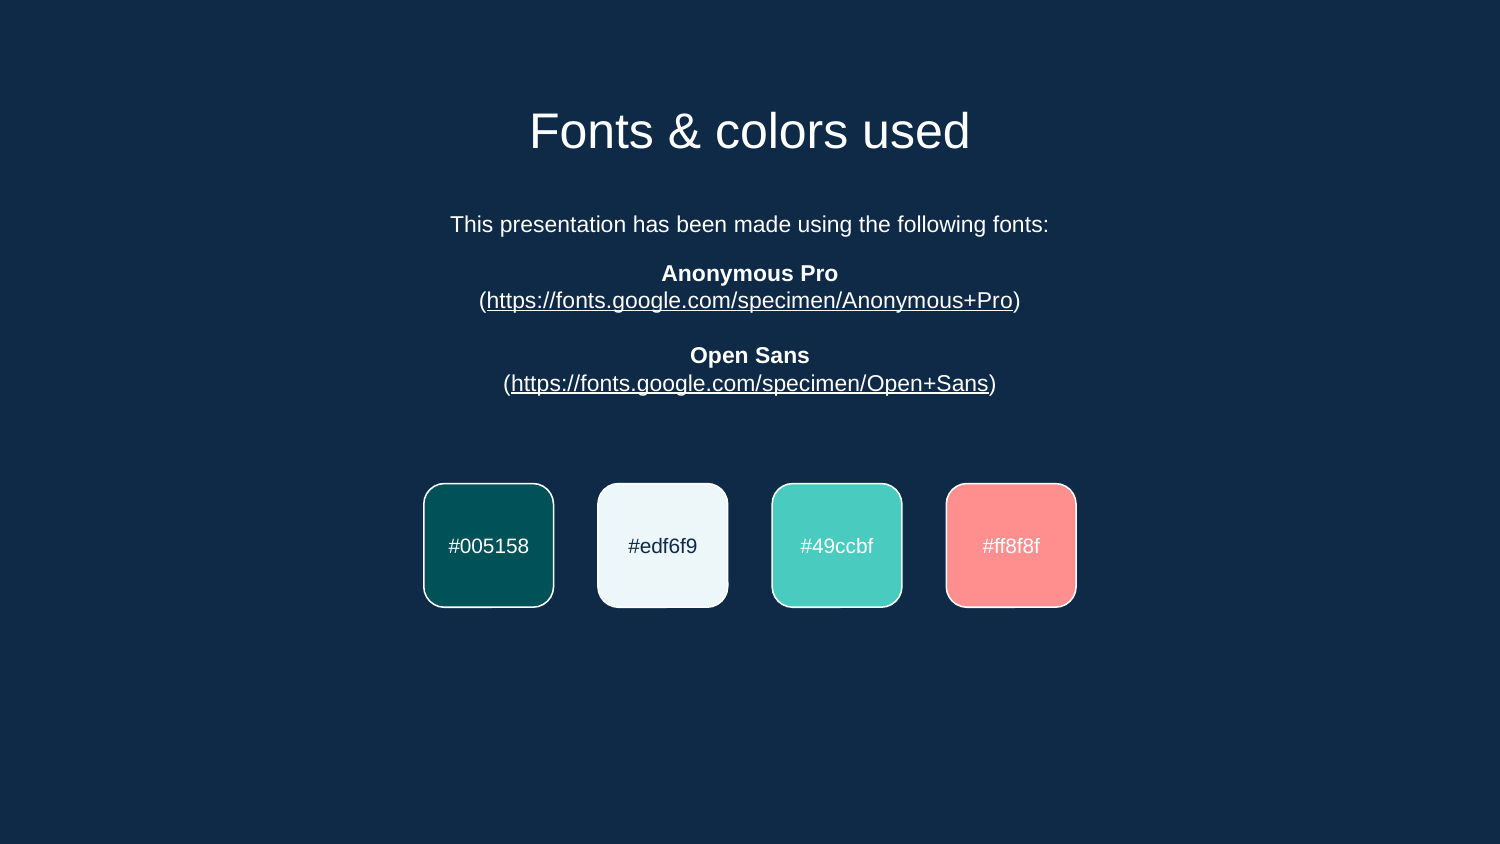

# Fonts & colors used
This presentation has been made using the following fonts:
Anonymous Pro
(https://fonts.google.com/specimen/Anonymous+Pro)

Open Sans
(https://fonts.google.com/specimen/Open+Sans)

#005158
#edf6f9
#49ccbf
#ff8f8f